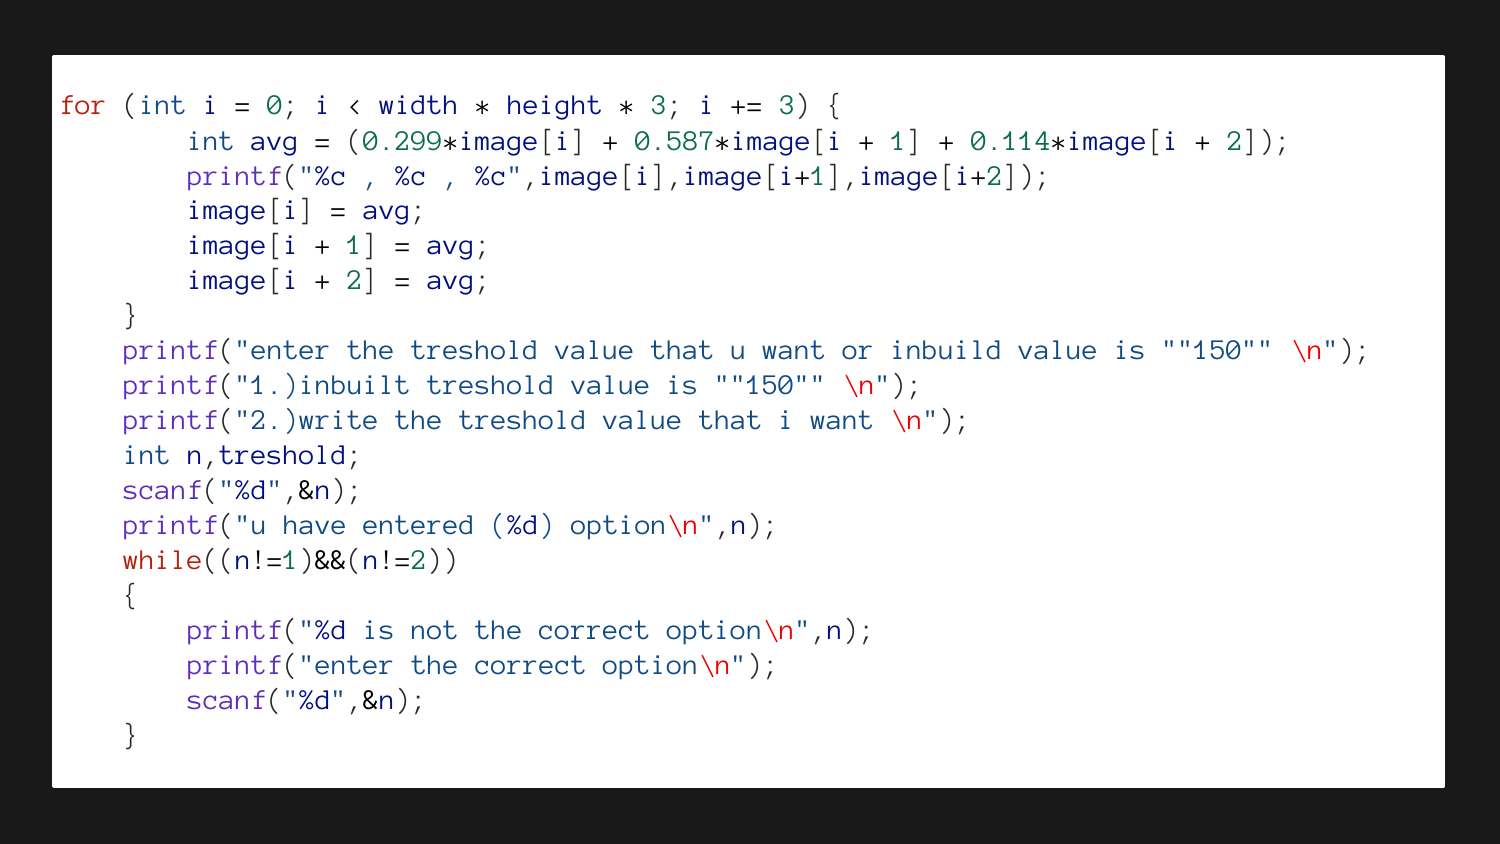

for (int i = 0; i < width * height * 3; i += 3) {
        int avg = (0.299*image[i] + 0.587*image[i + 1] + 0.114*image[i + 2]);
        printf("%c , %c , %c",image[i],image[i+1],image[i+2]);
        image[i] = avg;
        image[i + 1] = avg;
        image[i + 2] = avg;
    }
    printf("enter the treshold value that u want or inbuild value is ""150"" \n");
    printf("1.)inbuilt treshold value is ""150"" \n");
    printf("2.)write the treshold value that i want \n");
    int n,treshold;
    scanf("%d",&n);
    printf("u have entered (%d) option\n",n);
    while((n!=1)&&(n!=2))
    {
        printf("%d is not the correct option\n",n);
        printf("enter the correct option\n");
        scanf("%d",&n);
    }